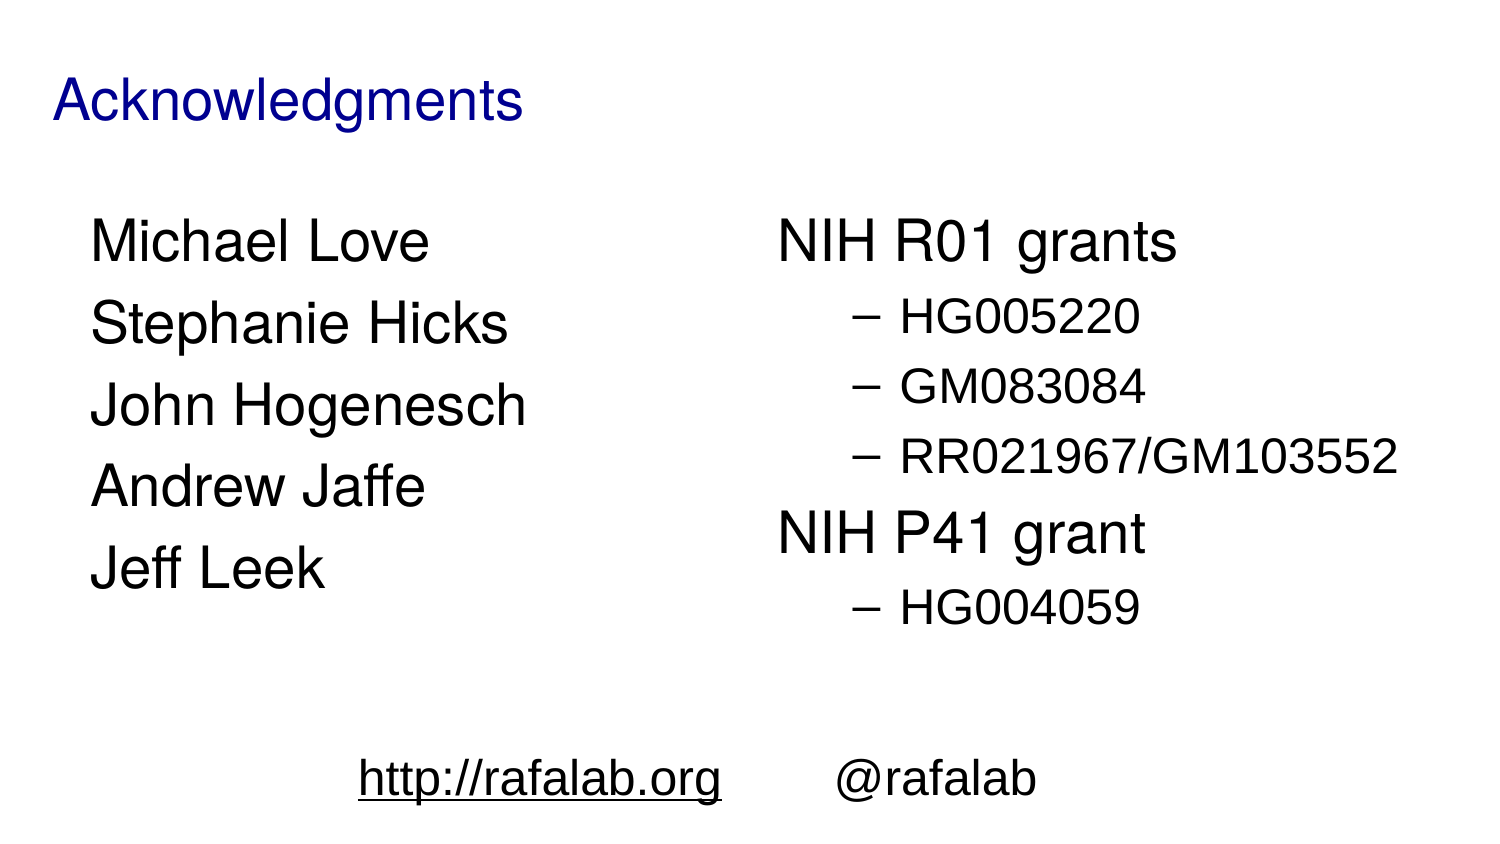

# Acknowledgments
Michael Love
Stephanie Hicks
John Hogenesch
Andrew Jaffe
Jeff Leek

NIH R01 grants
HG005220
GM083084
RR021967/GM103552
NIH P41 grant
HG004059

http://rafalab.org        @rafalab